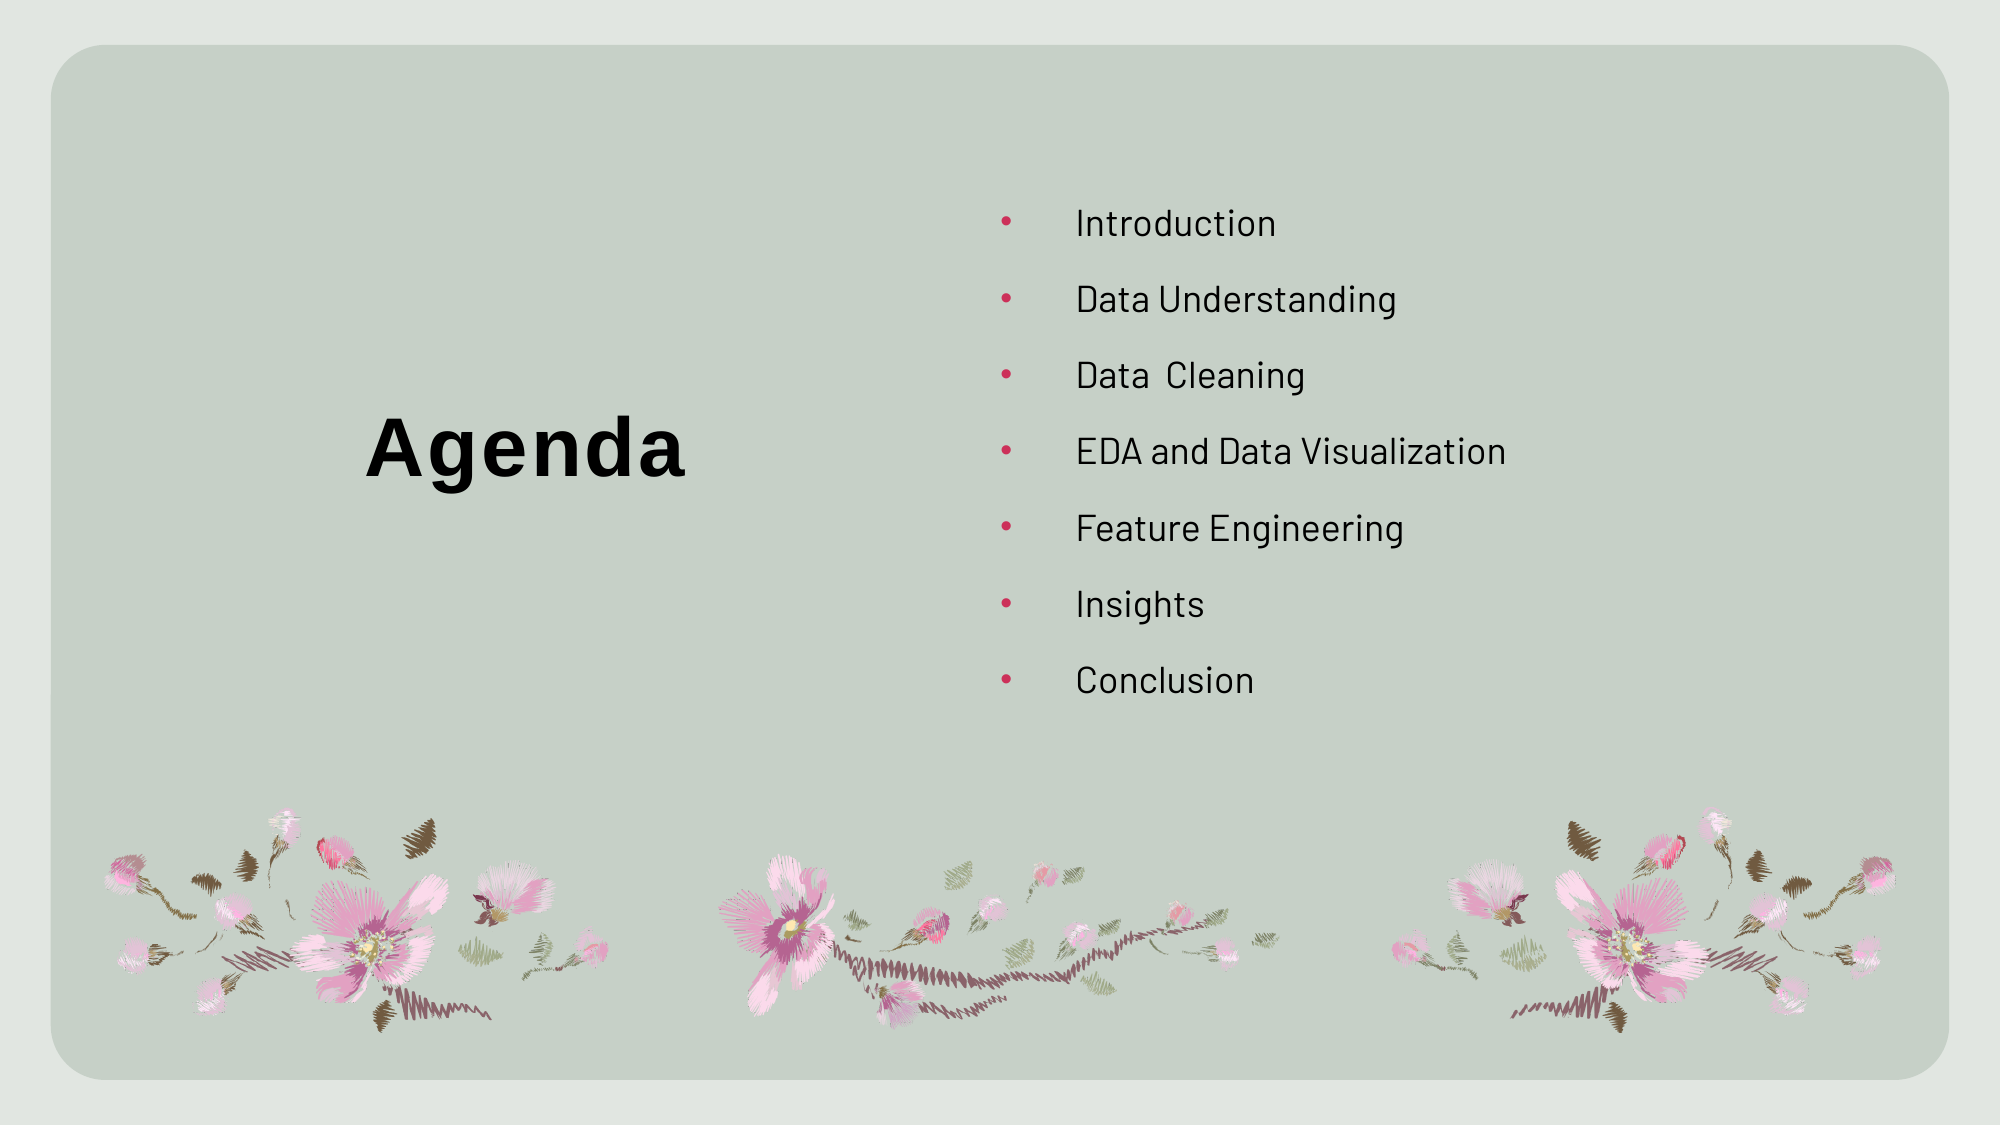

# Agenda
Introduction
Data Understanding
Data  Cleaning
EDA and Data Visualization
Feature Engineering
Insights
Conclusion